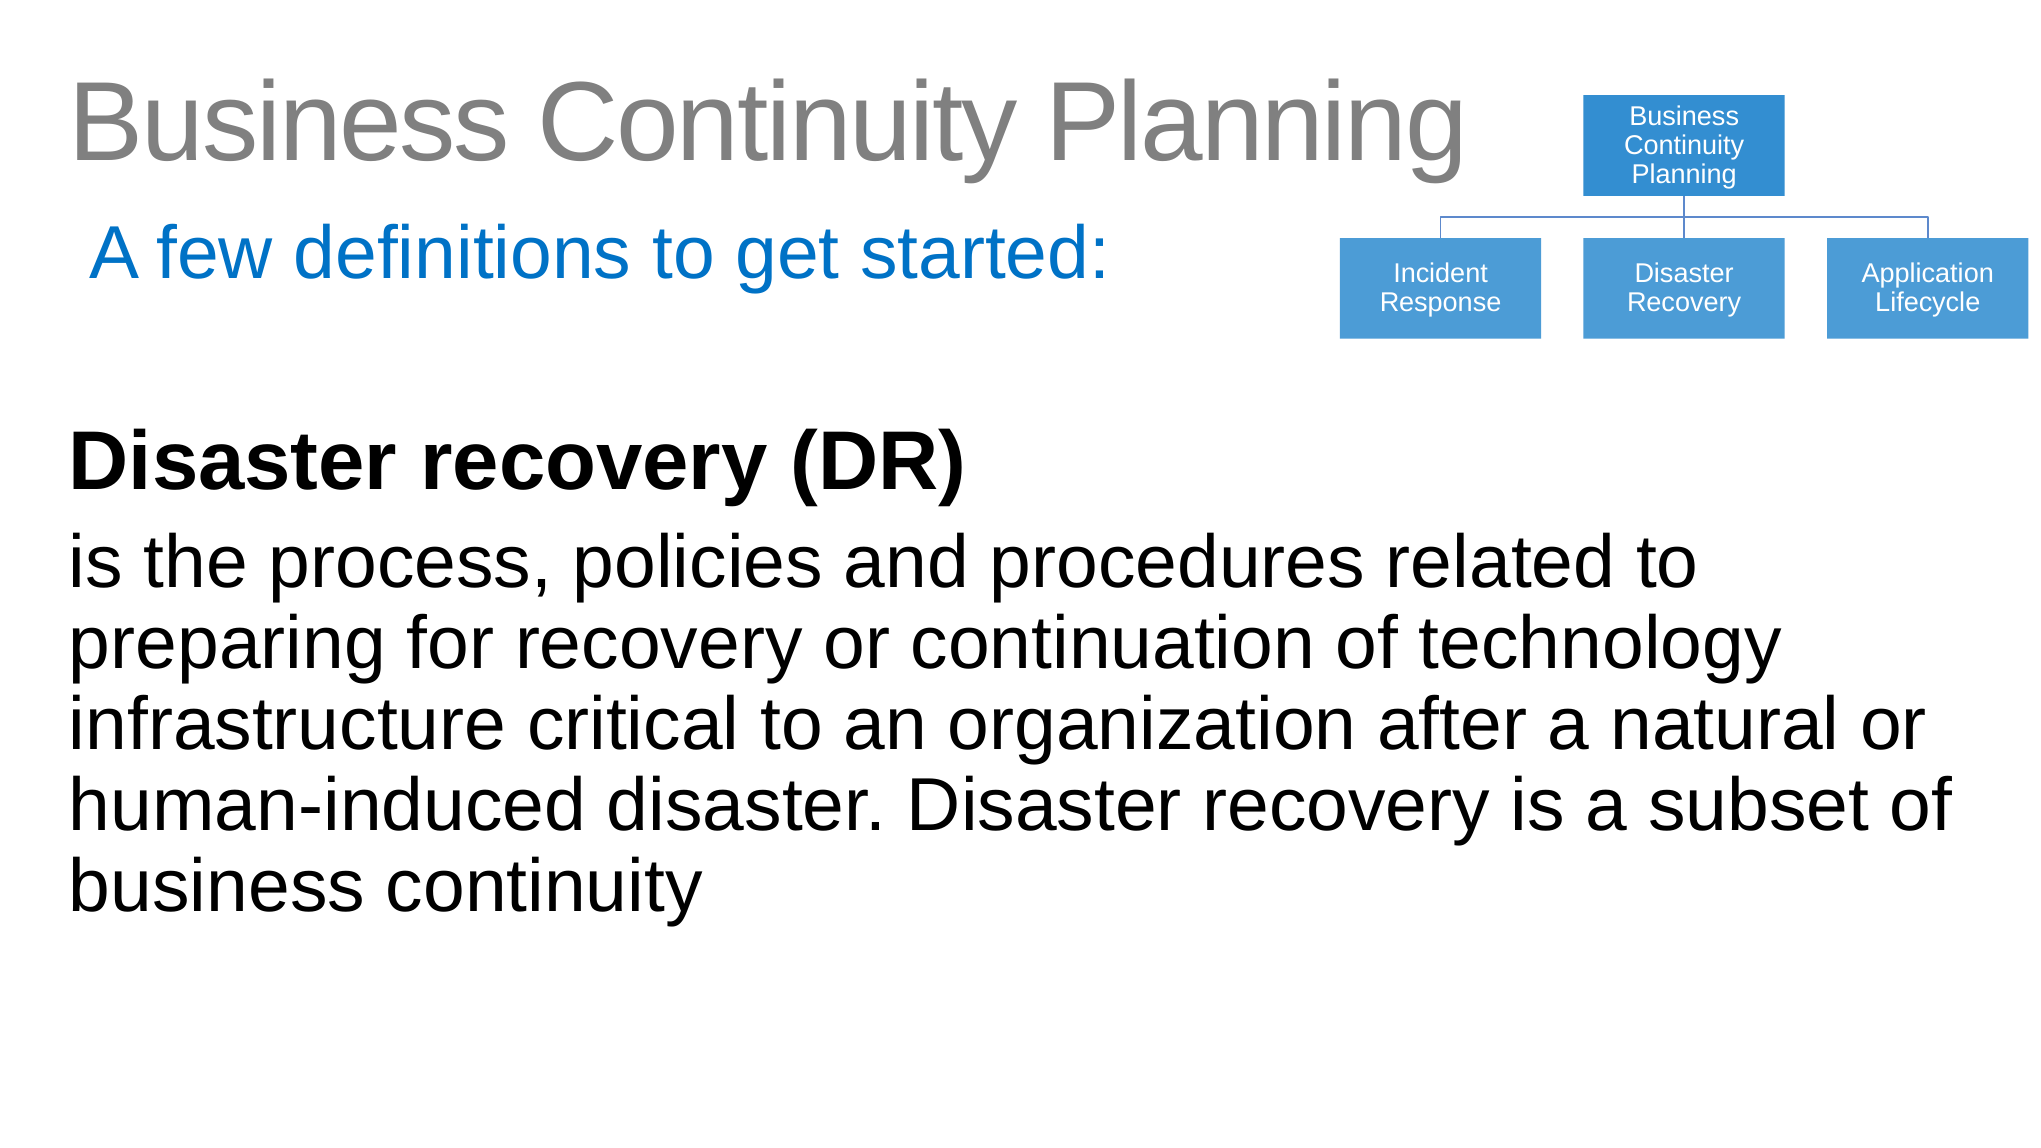

Business Continuity Planning
Incident Response
Disaster Recovery
Application Lifecycle
# Business Continuity Planning
 A few definitions to get started:

Disaster recovery (DR)
is the process, policies and procedures related to preparing for recovery or continuation of technology infrastructure critical to an organization after a natural or human-induced disaster. Disaster recovery is a subset of business continuity